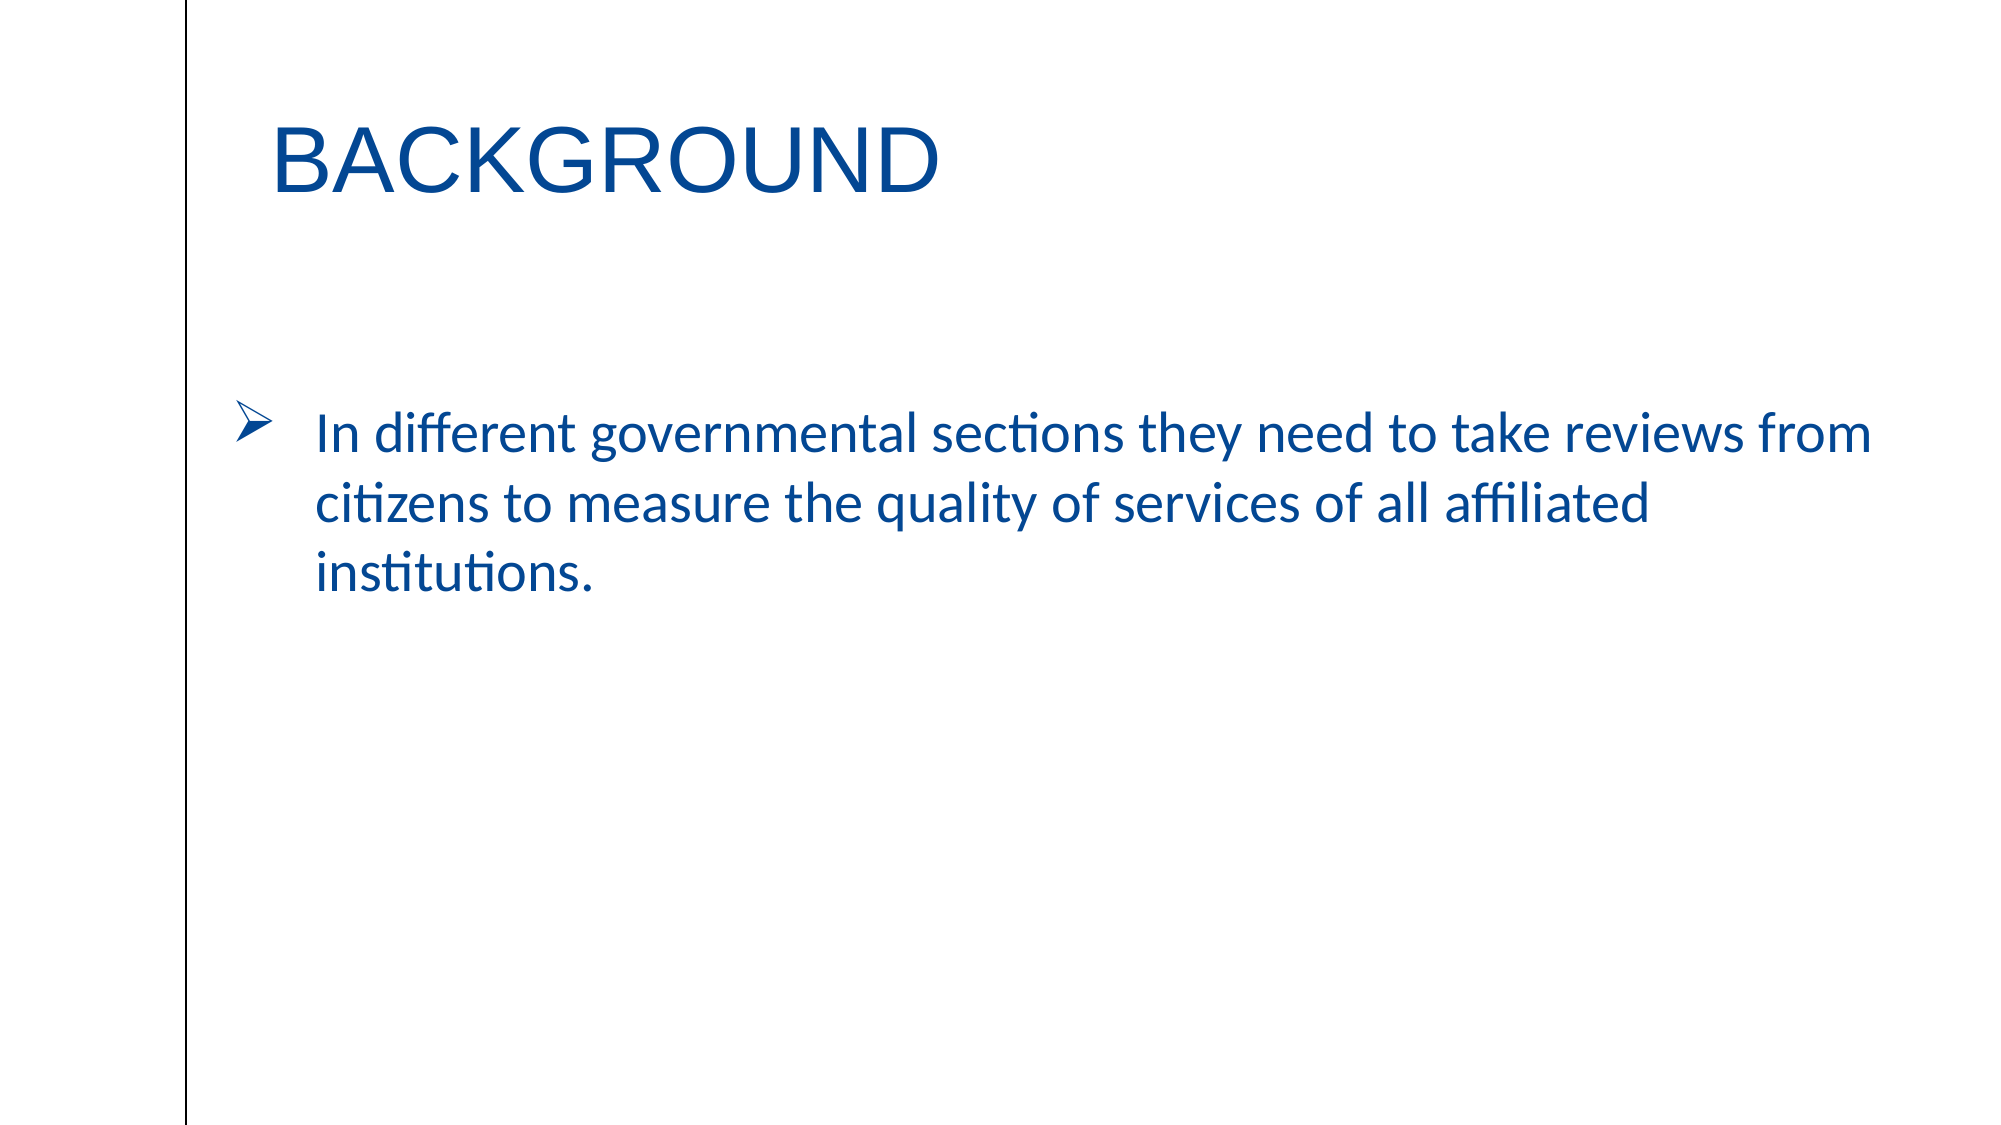

# Background

In different governmental sections they need to take reviews from citizens to measure the quality of services of all affiliated institutions.